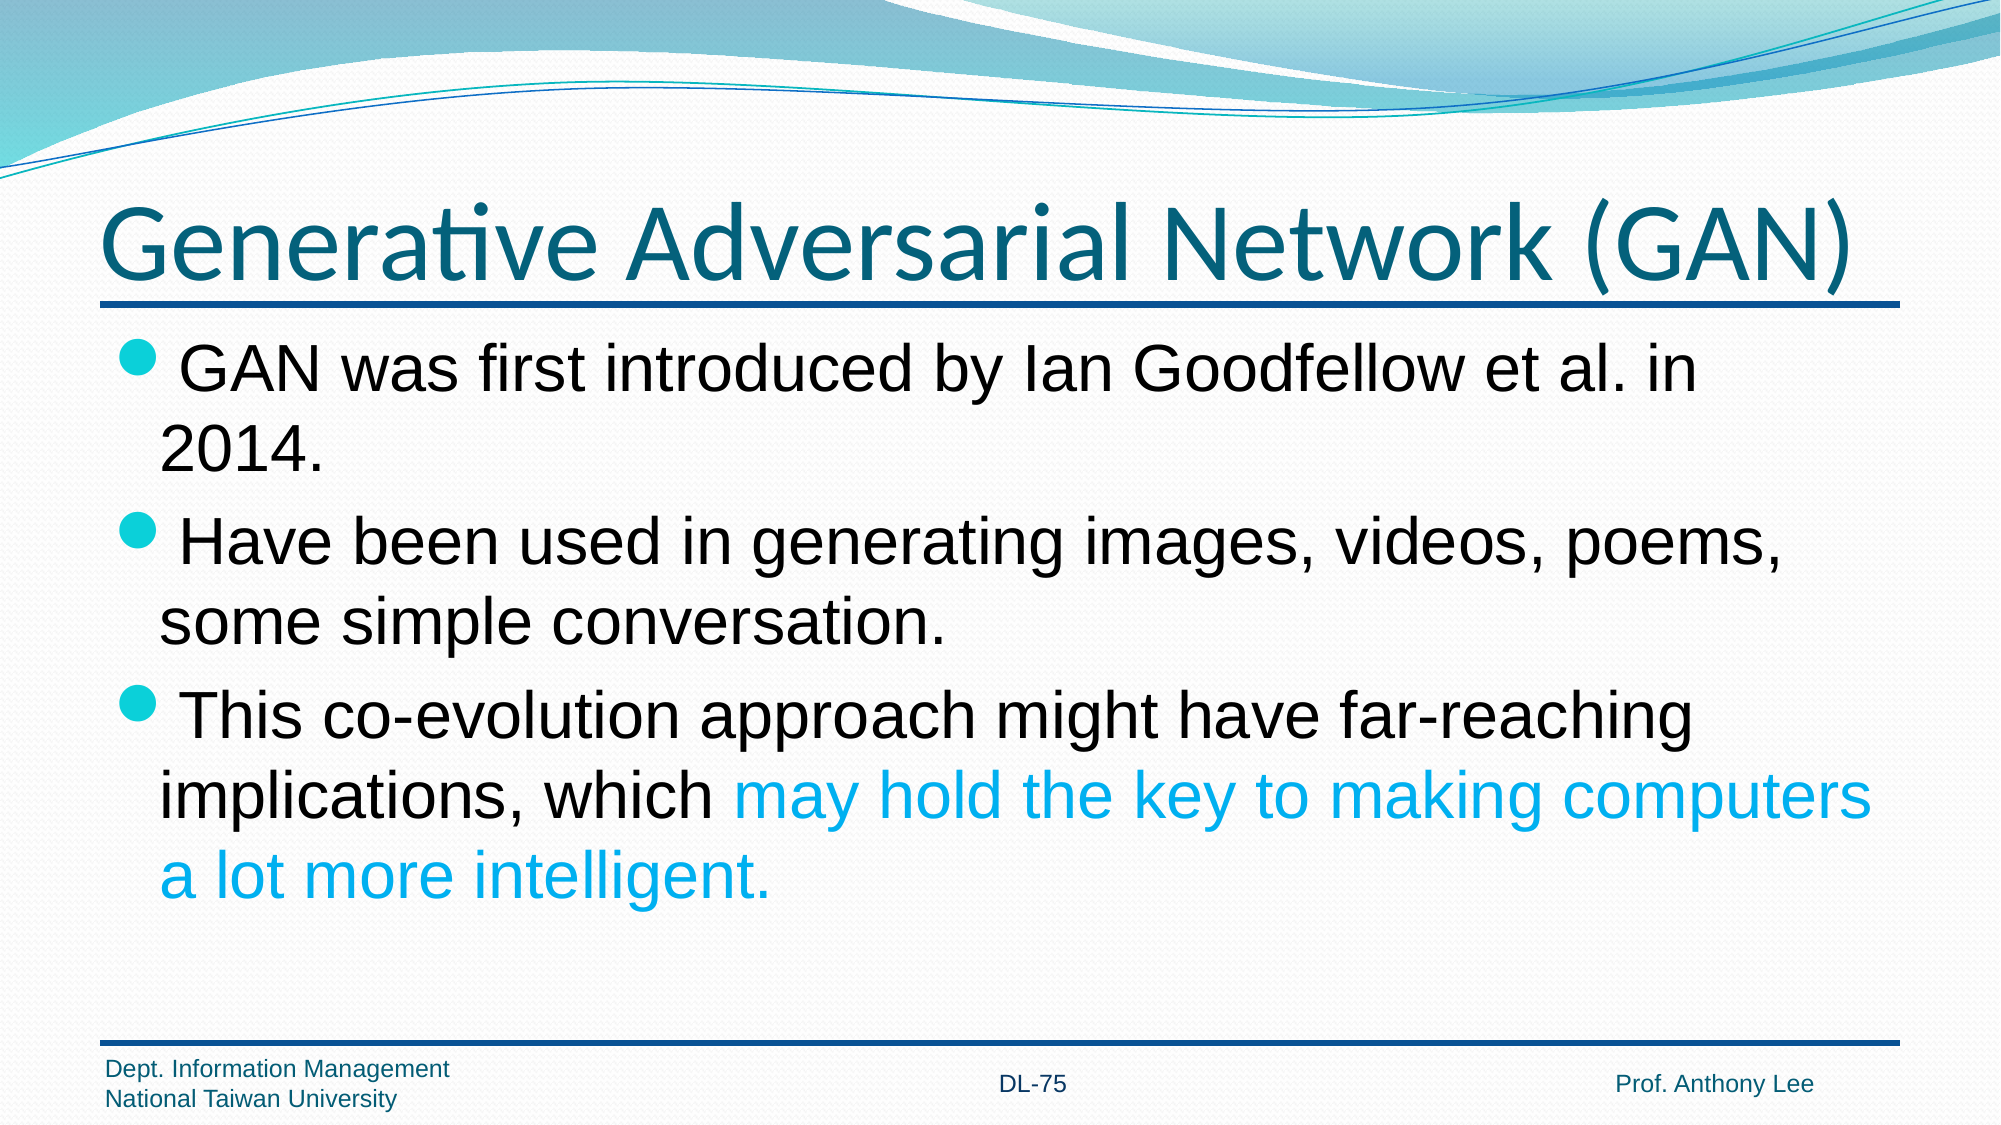

# Generative Adversarial Network (GAN)
GAN was first introduced by Ian Goodfellow et al. in 2014.
Have been used in generating images, videos, poems, some simple conversation.
This co-evolution approach might have far-reaching implications, which may hold the key to making computers a lot more intelligent.